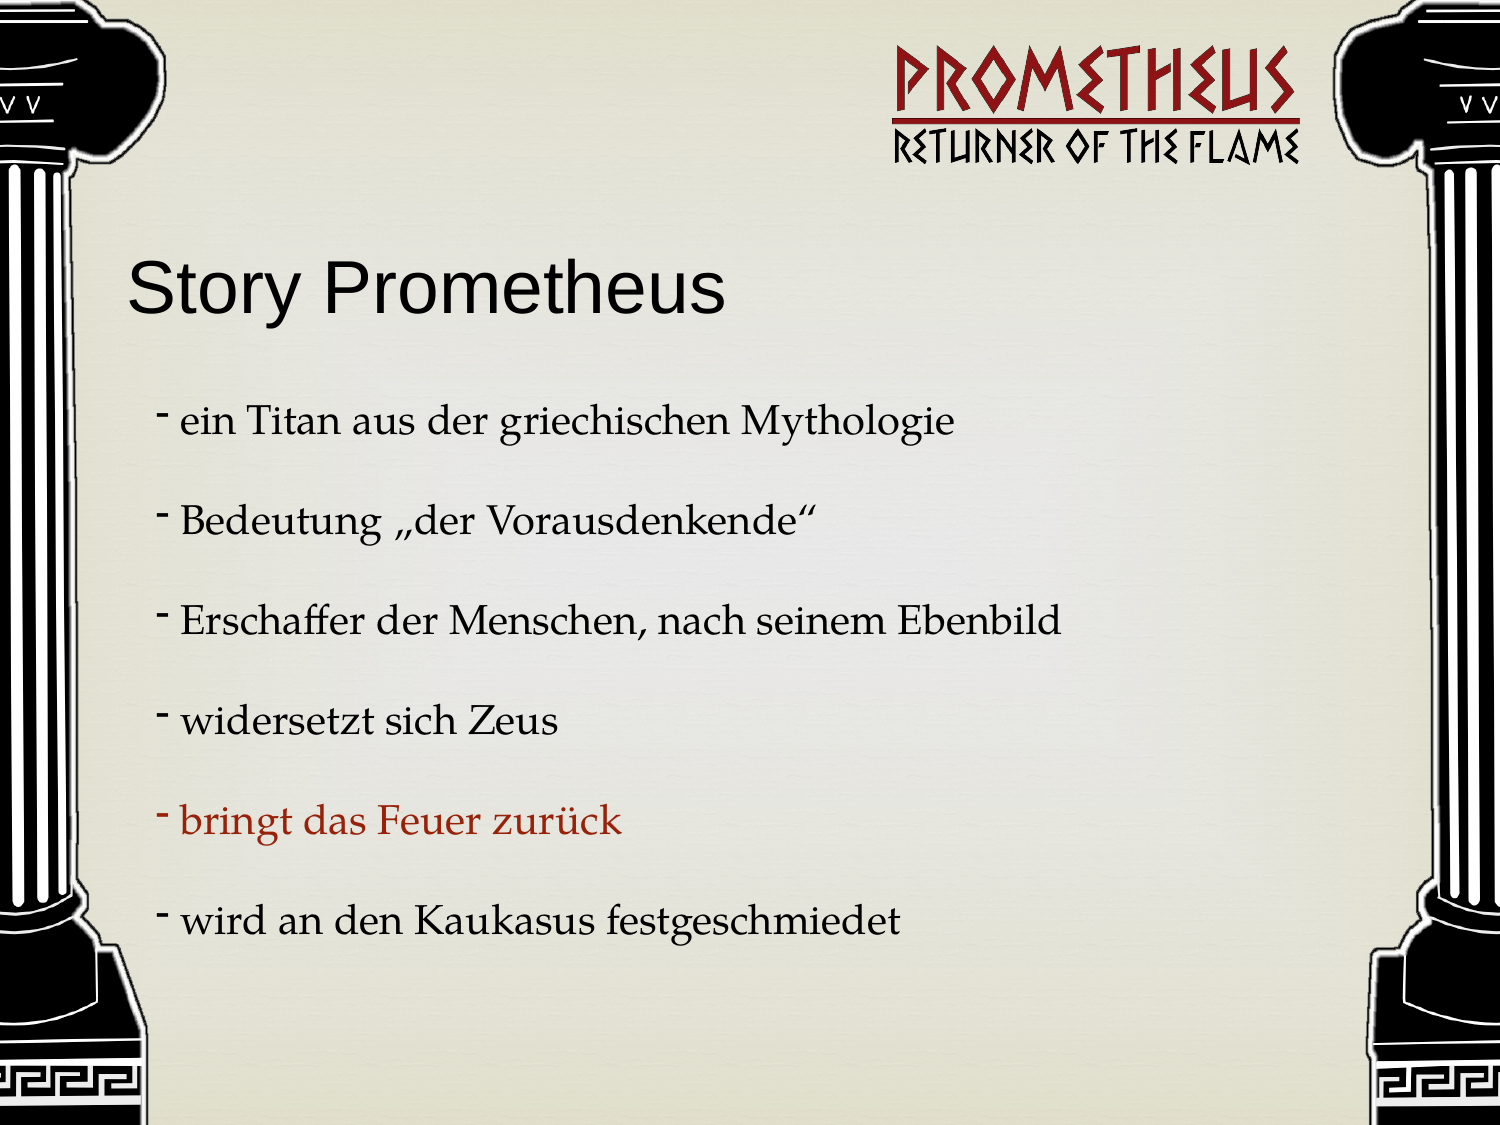

Story Prometheus
 ein Titan aus der griechischen Mythologie

 Bedeutung „der Vorausdenkende“

 Erschaffer der Menschen, nach seinem Ebenbild

 widersetzt sich Zeus

 bringt das Feuer zurück

 wird an den Kaukasus festgeschmiedet